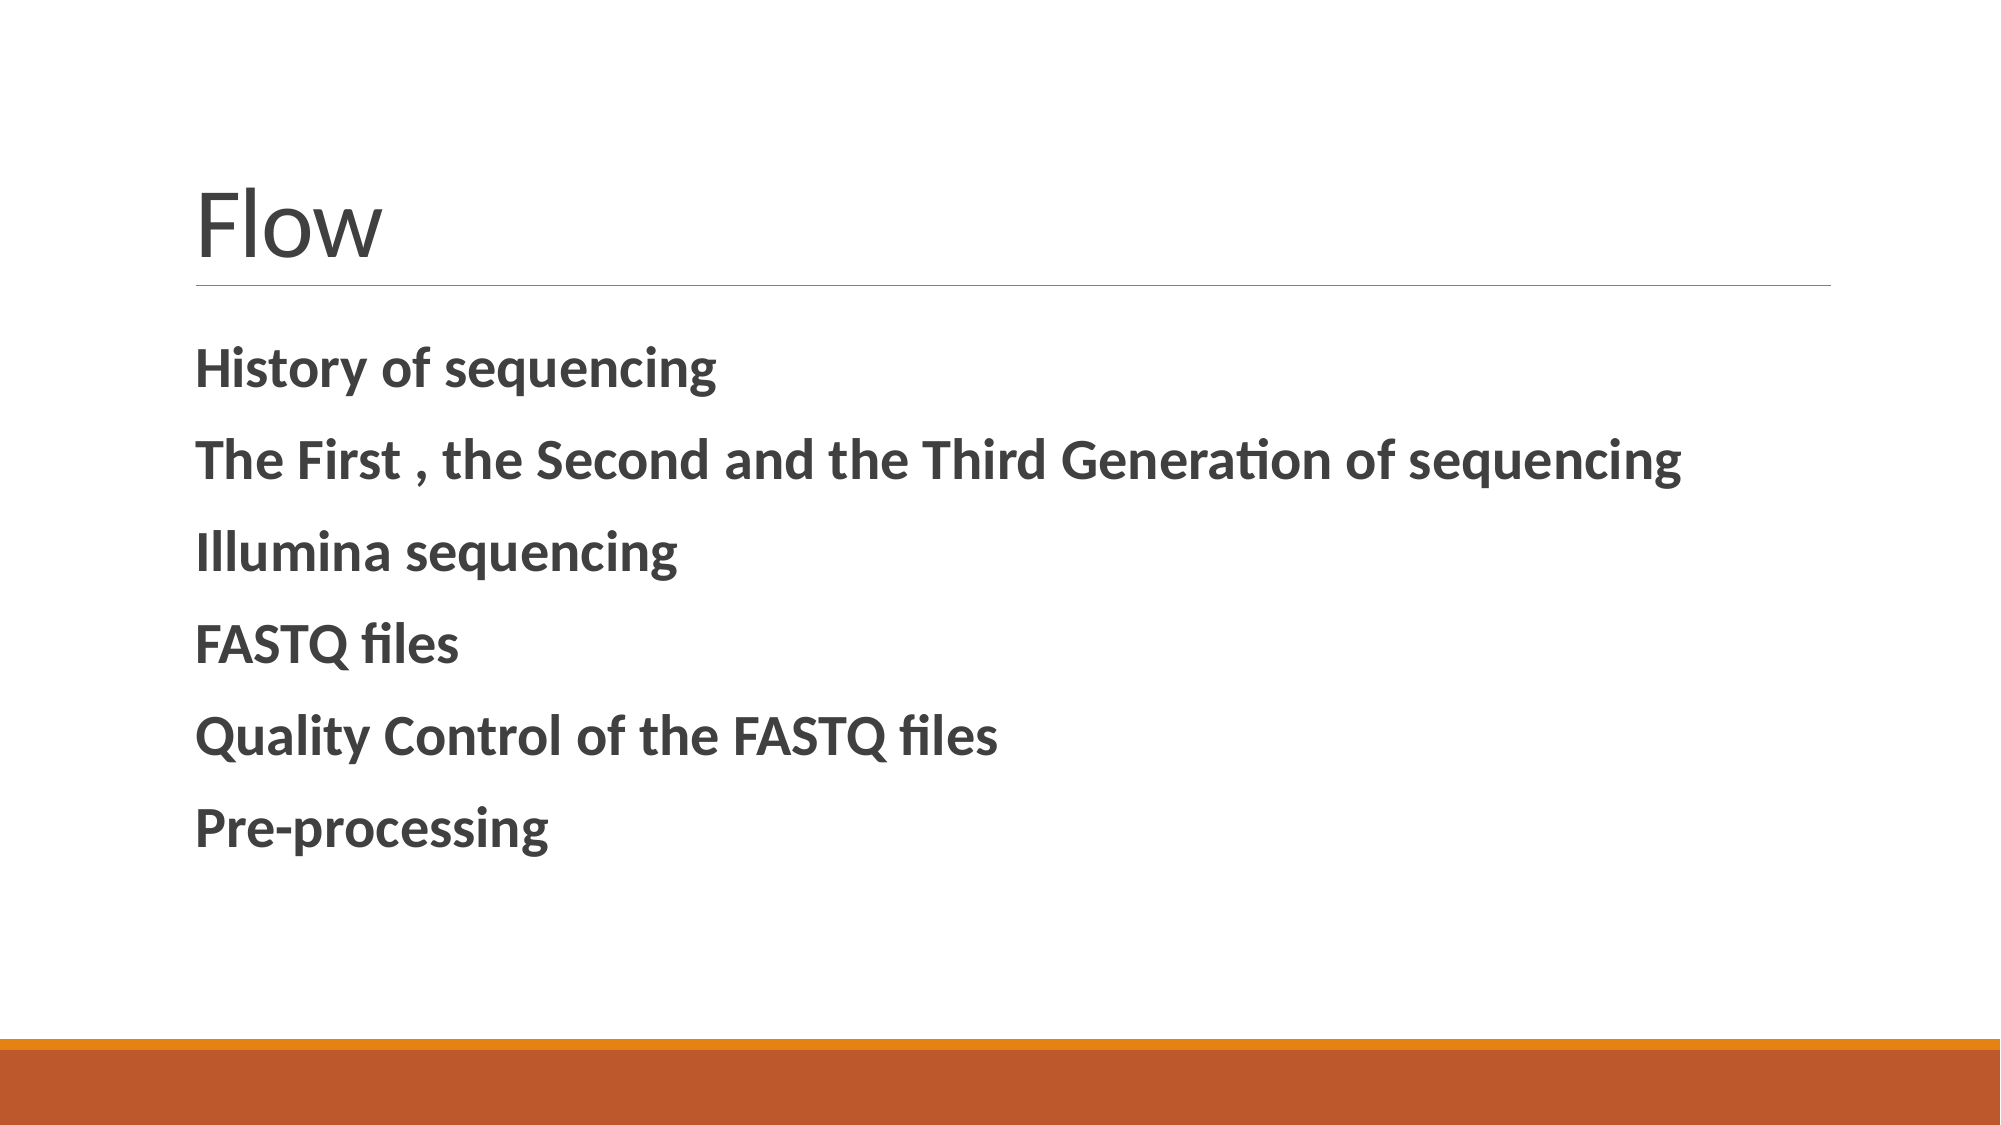

# Flow
History of sequencing
The First , the Second and the Third Generation of sequencing
Illumina sequencing
FASTQ files
Quality Control of the FASTQ files
Pre-processing